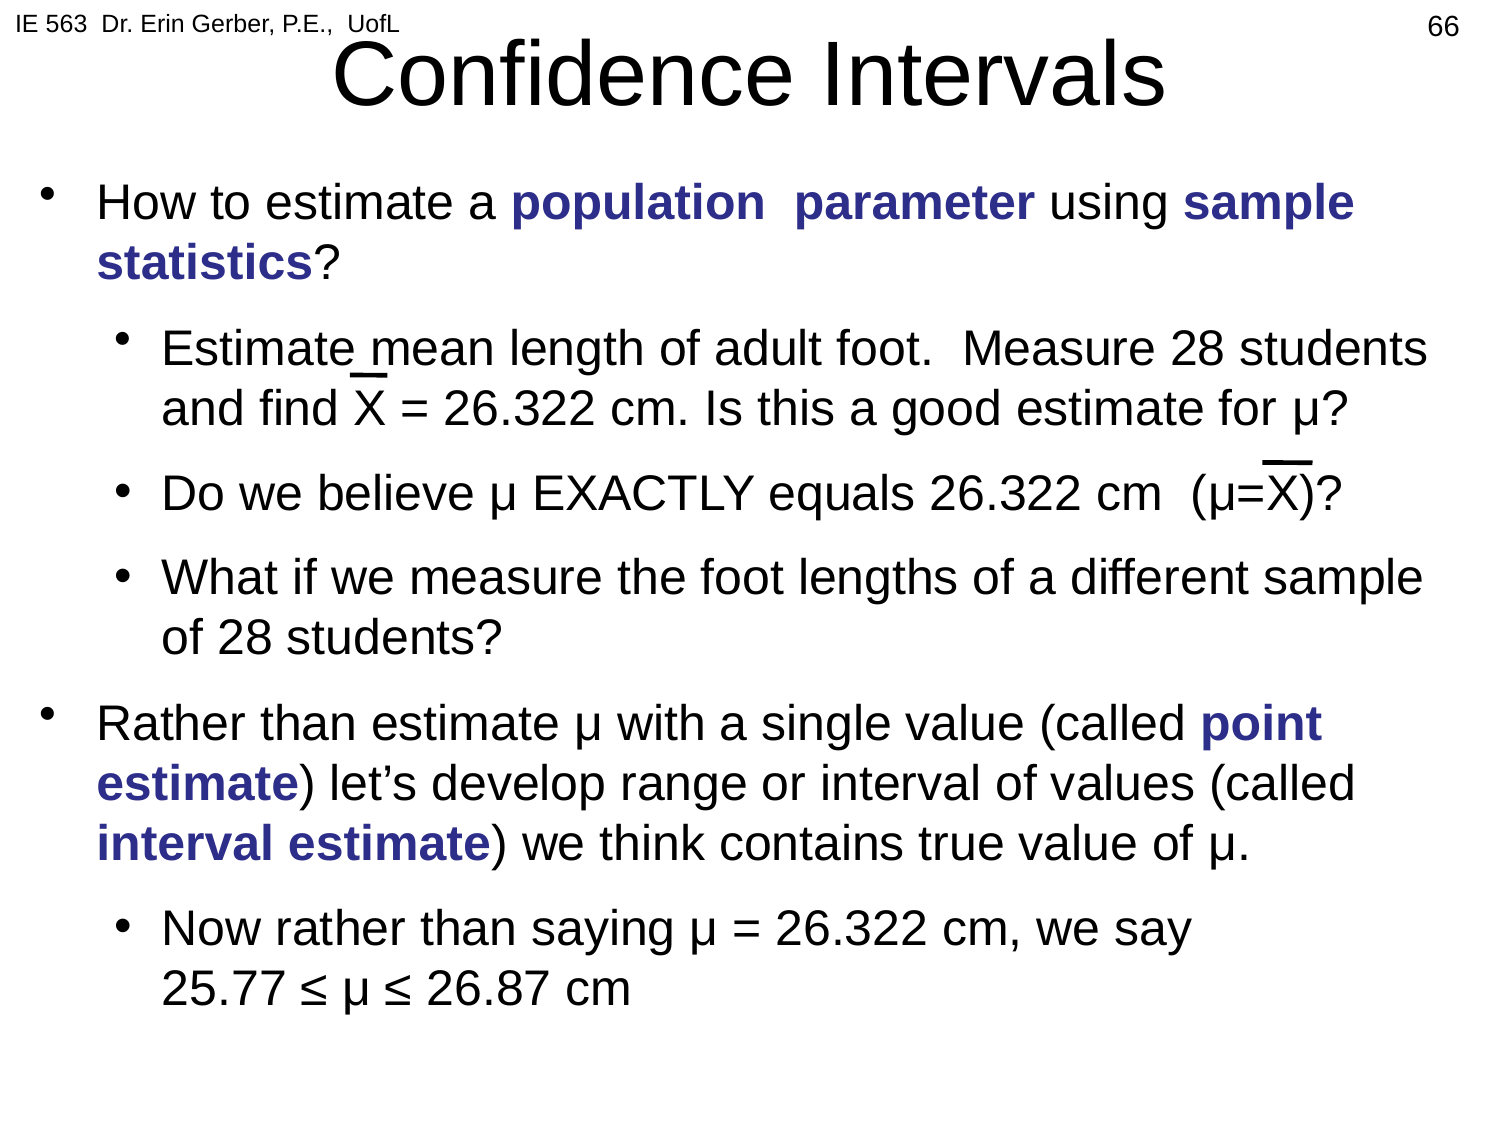

IE 563  Dr. Erin Gerber, P.E.,  UofL
66
# Confidence Intervals
How to estimate a population  parameter using sample statistics?
Estimate mean length of adult foot.  Measure 28 students and find X = 26.322 cm. Is this a good estimate for μ?
Do we believe μ EXACTLY equals 26.322 cm  (μ=X)?
What if we measure the foot lengths of a different sample of 28 students?
Rather than estimate μ with a single value (called point estimate) let’s develop range or interval of values (called interval estimate) we think contains true value of μ.
Now rather than saying μ = 26.322 cm, we say             25.77 ≤ μ ≤ 26.87 cm